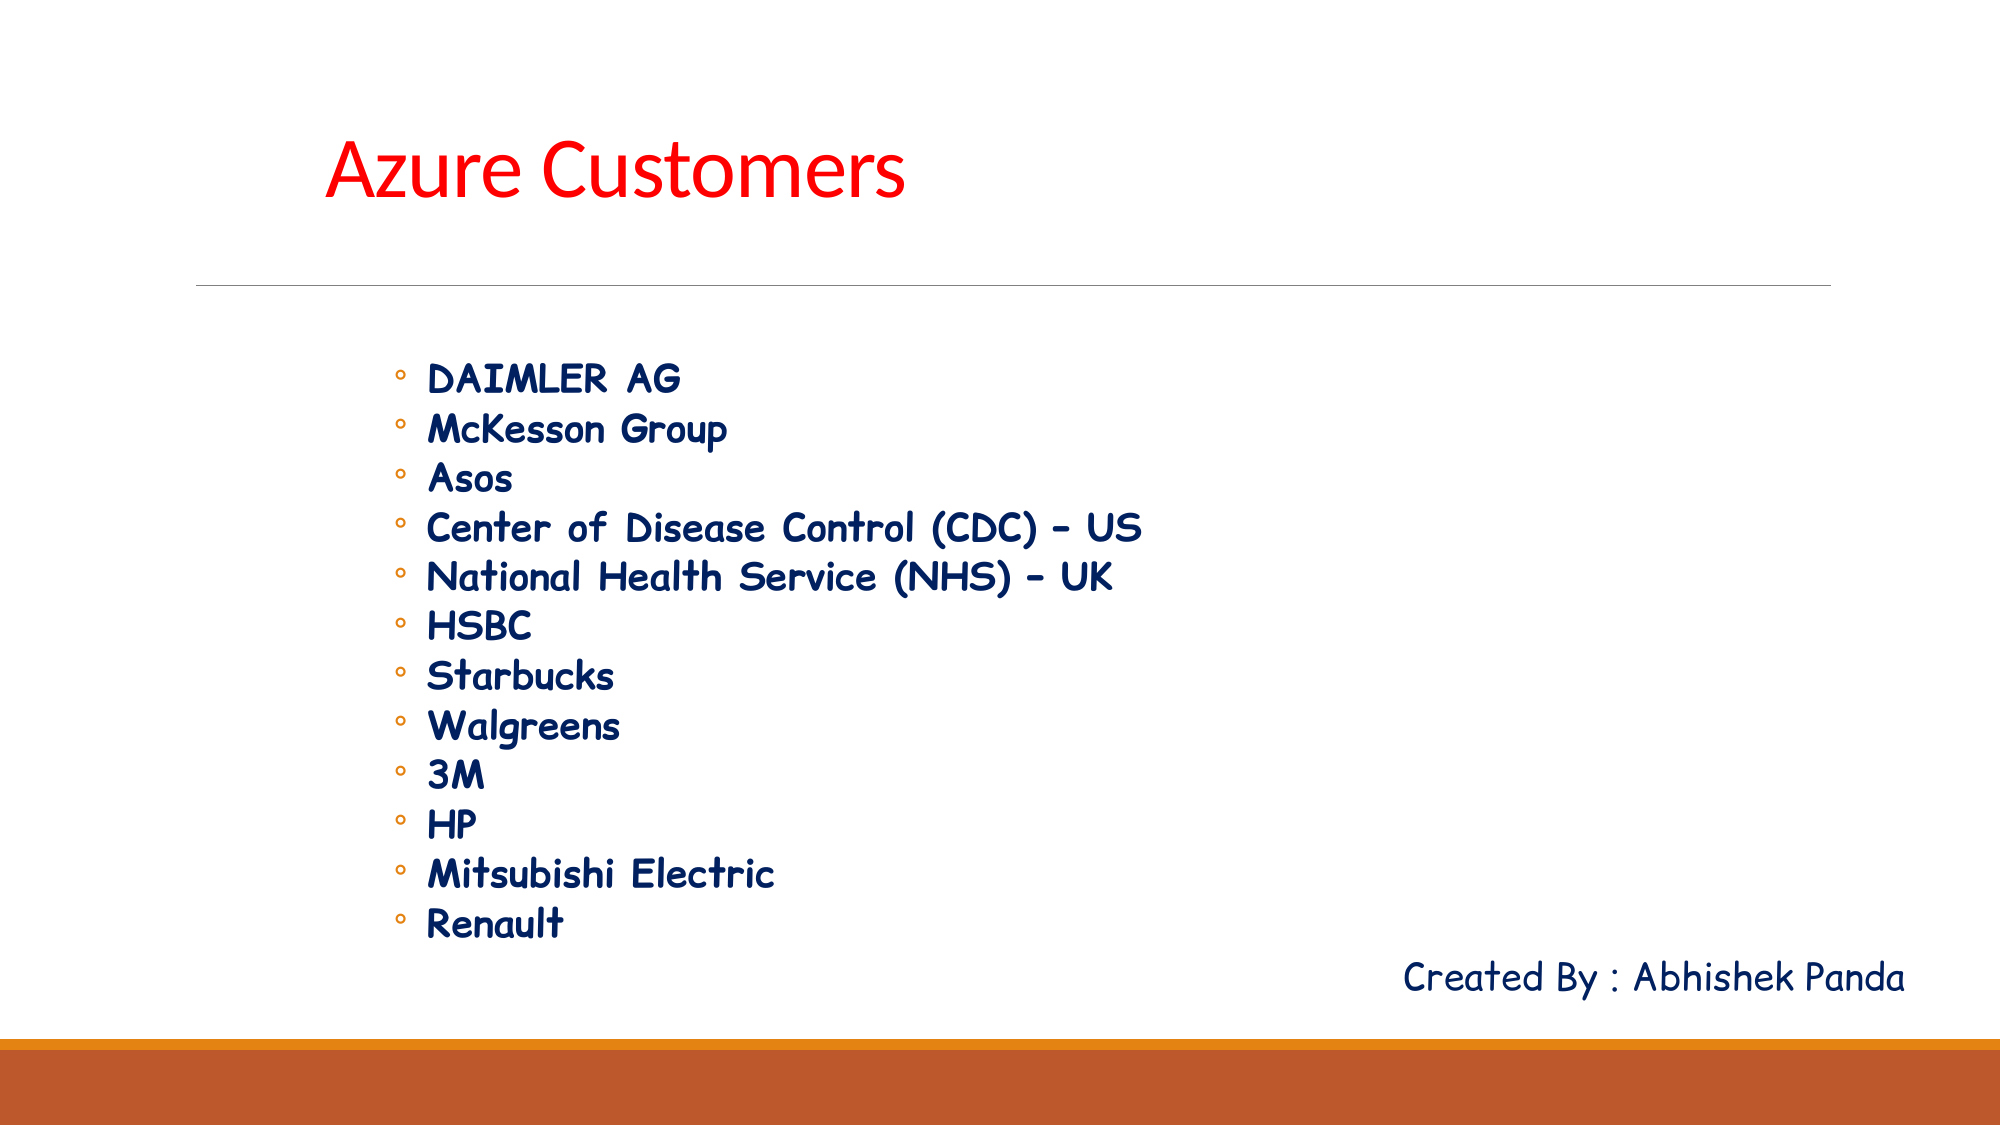

# Azure Customers

DAIMLER AG
McKesson Group
Asos
Center of Disease Control (CDC) – US
National Health Service (NHS) – UK
HSBC
Starbucks
Walgreens
3M
HP
Mitsubishi Electric
Renault

Created By : Abhishek Panda